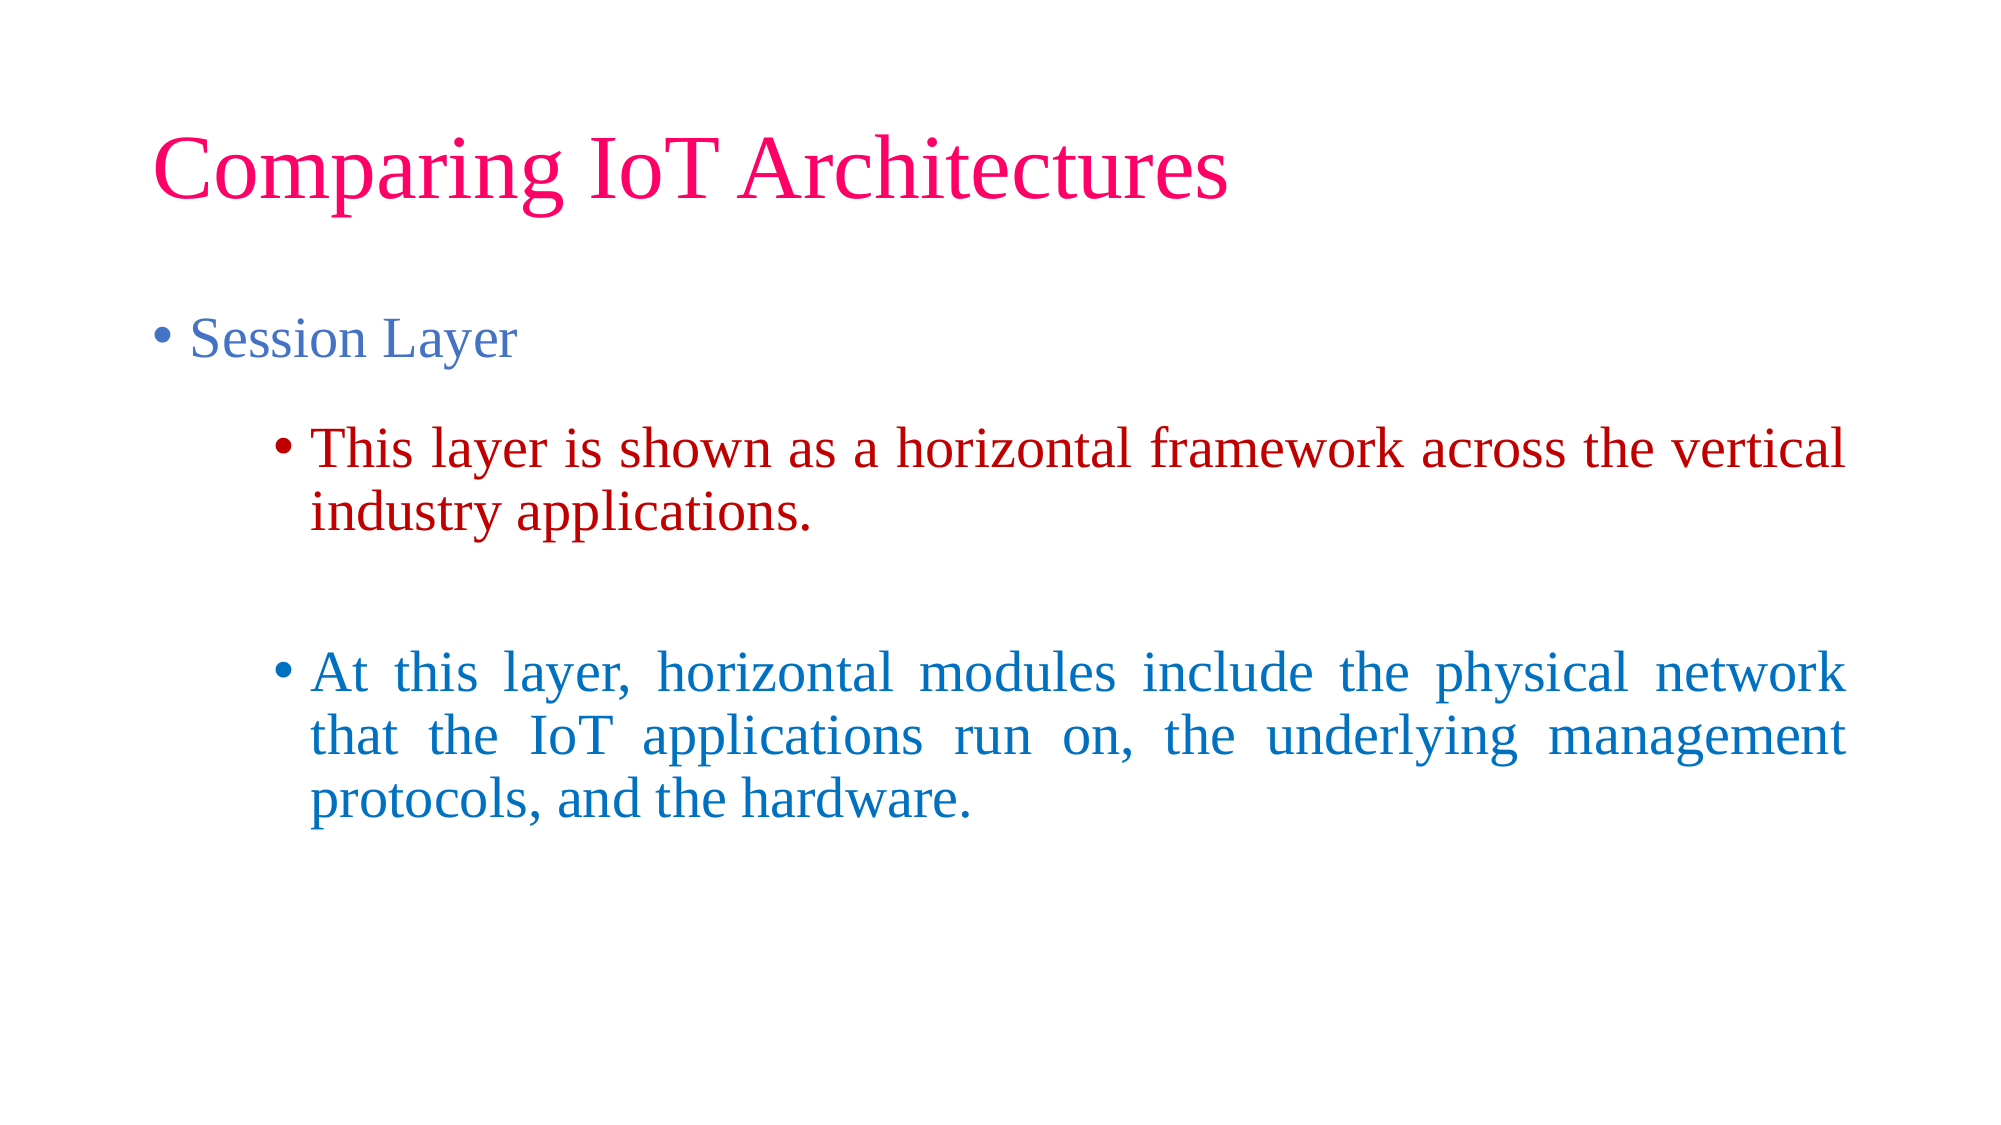

# Comparing IoT Architectures
Session Layer
This layer is shown as a horizontal framework across the vertical industry applications.
At this layer, horizontal modules include the physical network that the IoT applications run on, the underlying management protocols, and the hardware.